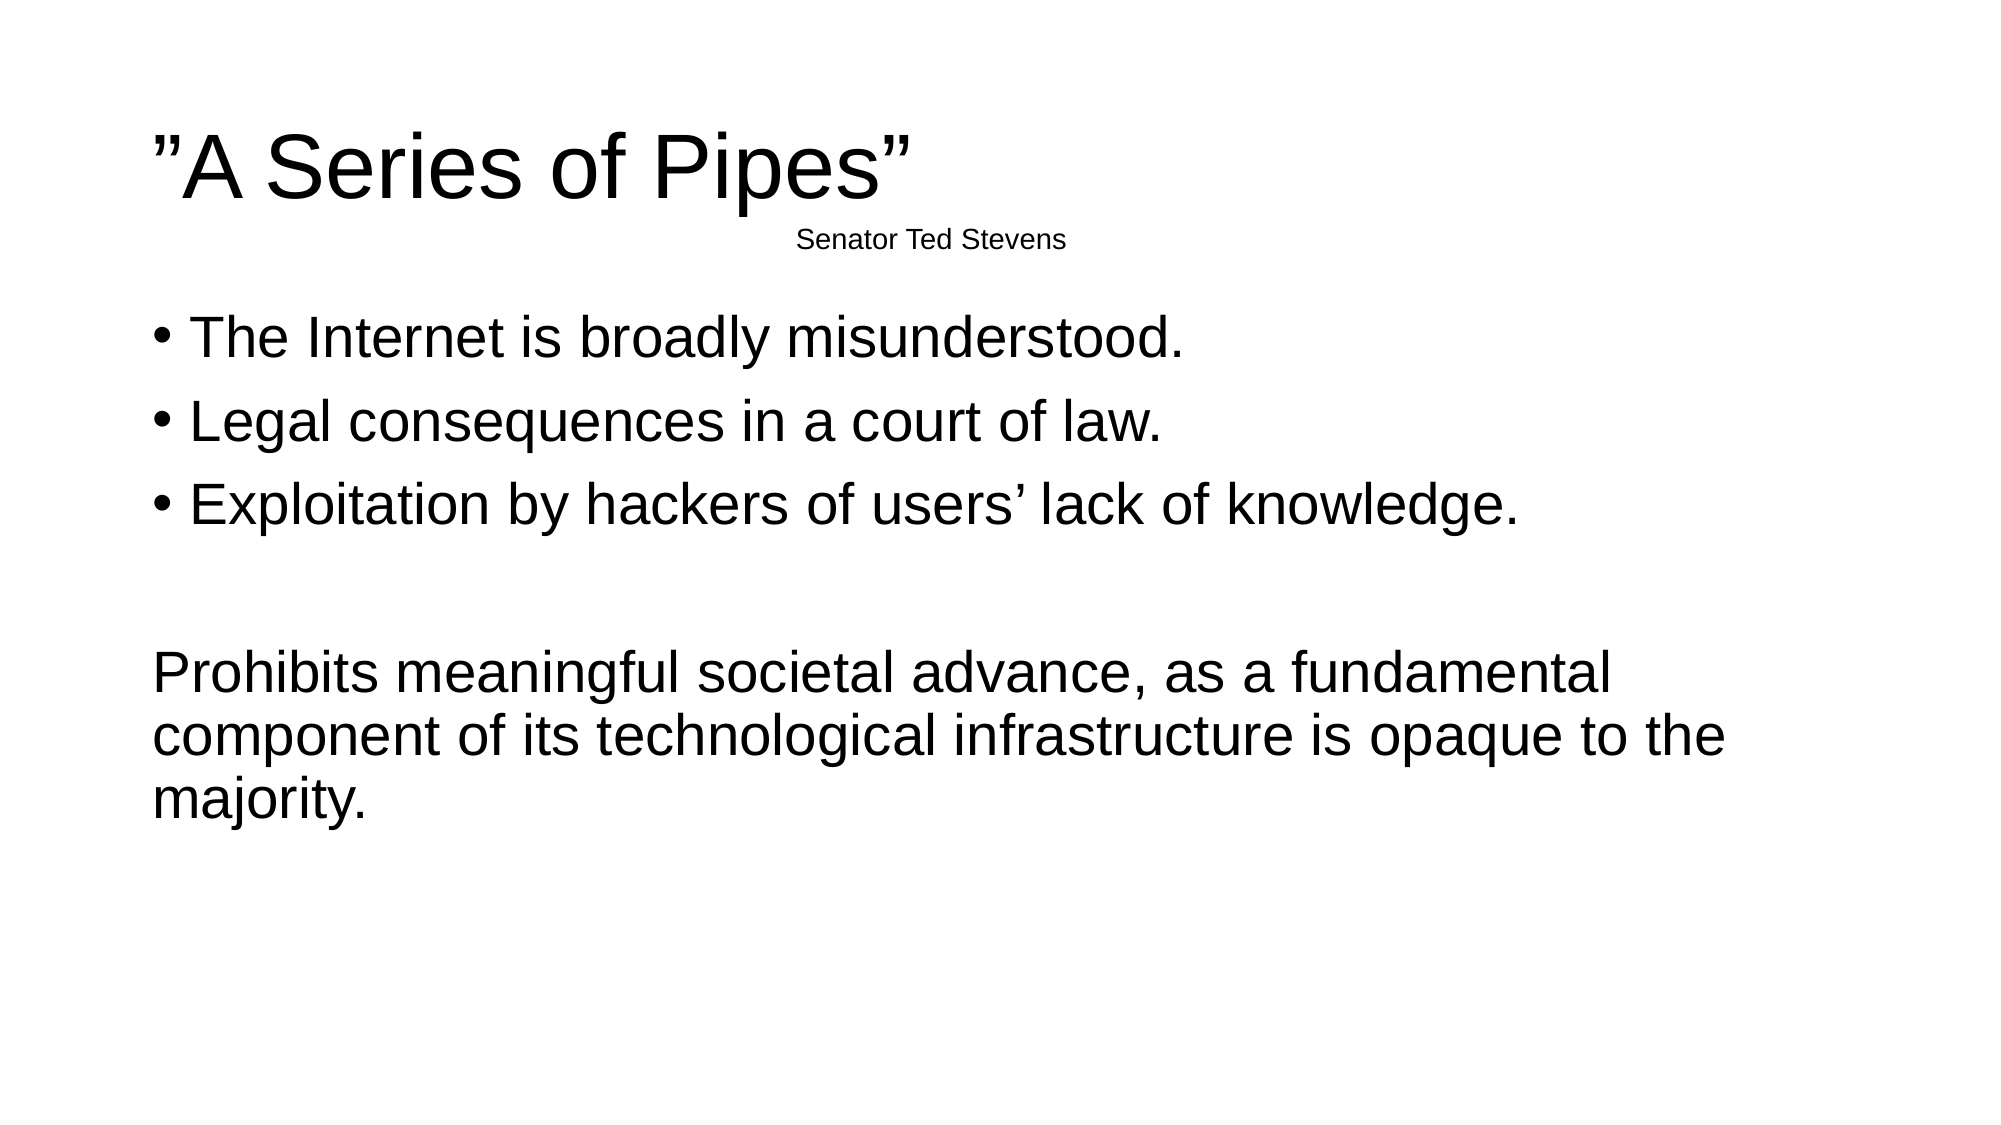

# ”A Series of Pipes”
Senator Ted Stevens
The Internet is broadly misunderstood.
Legal consequences in a court of law.
Exploitation by hackers of users’ lack of knowledge.

Prohibits meaningful societal advance, as a fundamental component of its technological infrastructure is opaque to the majority.